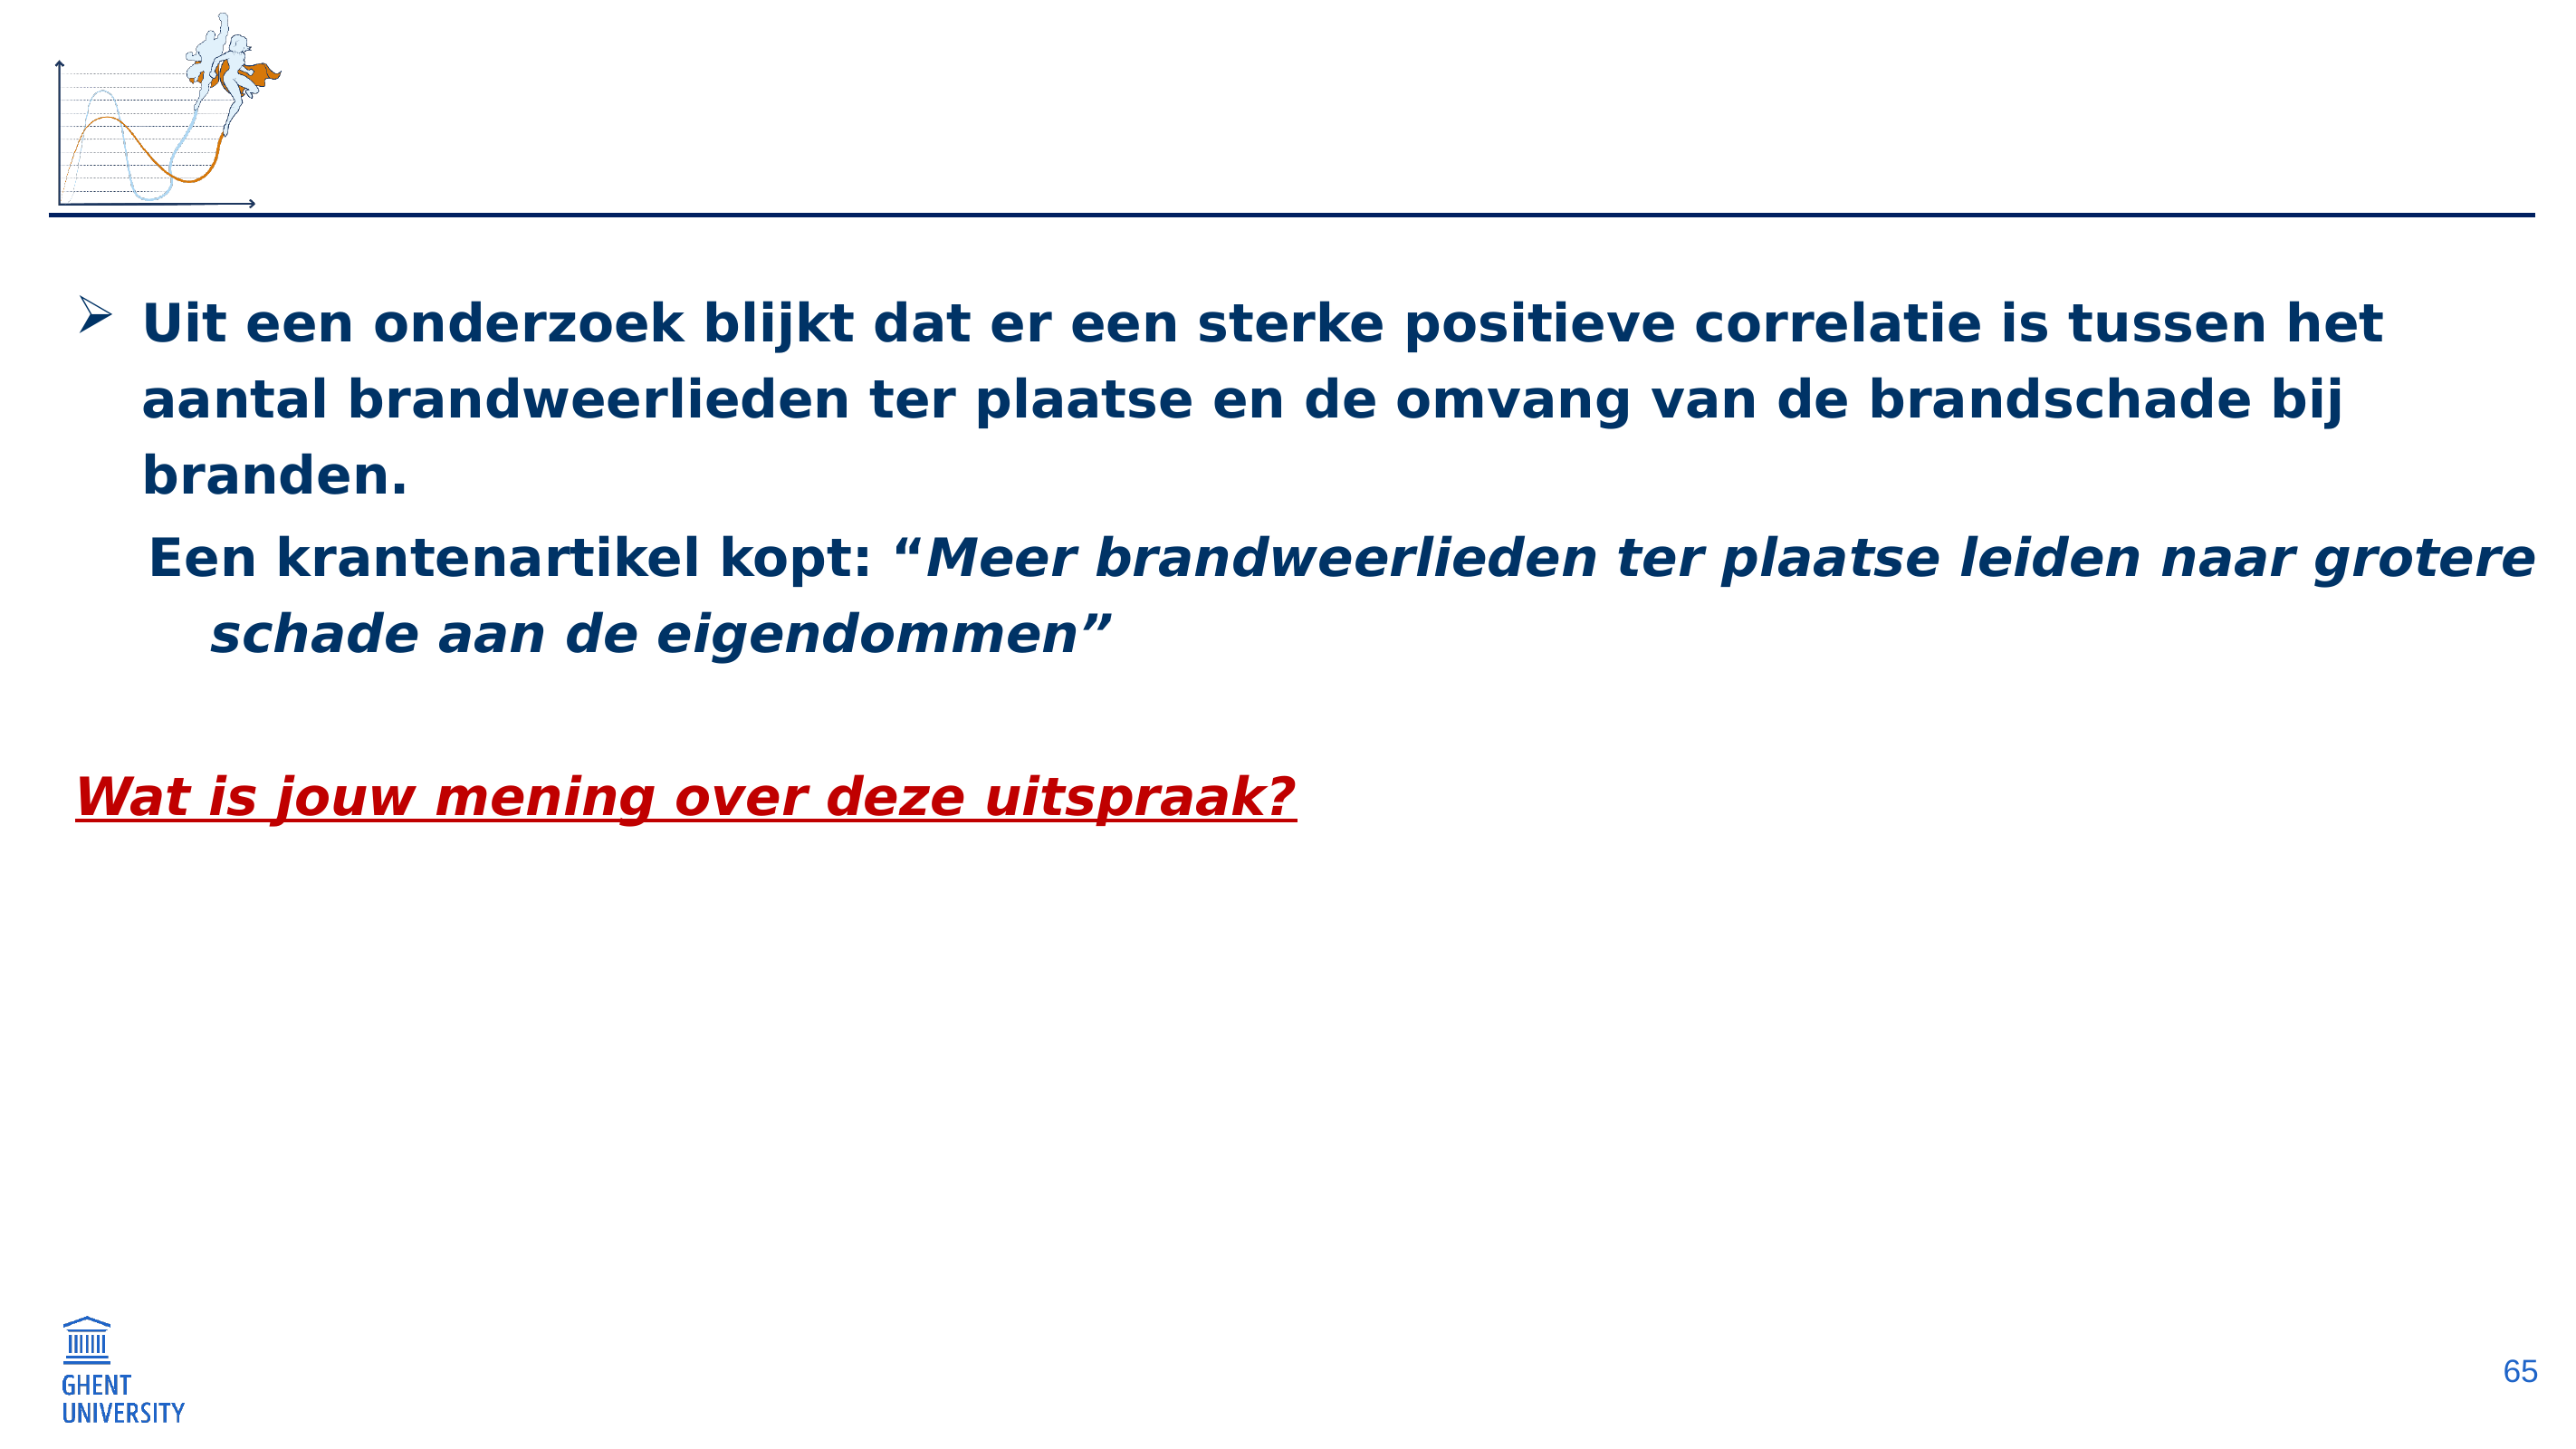

#
Uit een onderzoek blijkt dat er een sterke positieve correlatie is tussen het aantal brandweerlieden ter plaatse en de omvang van de brandschade bij branden.
    Een krantenartikel kopt: “Meer brandweerlieden ter plaatse leiden naar grotere 	schade aan de eigendommen”

Wat is jouw mening over deze uitspraak?
65